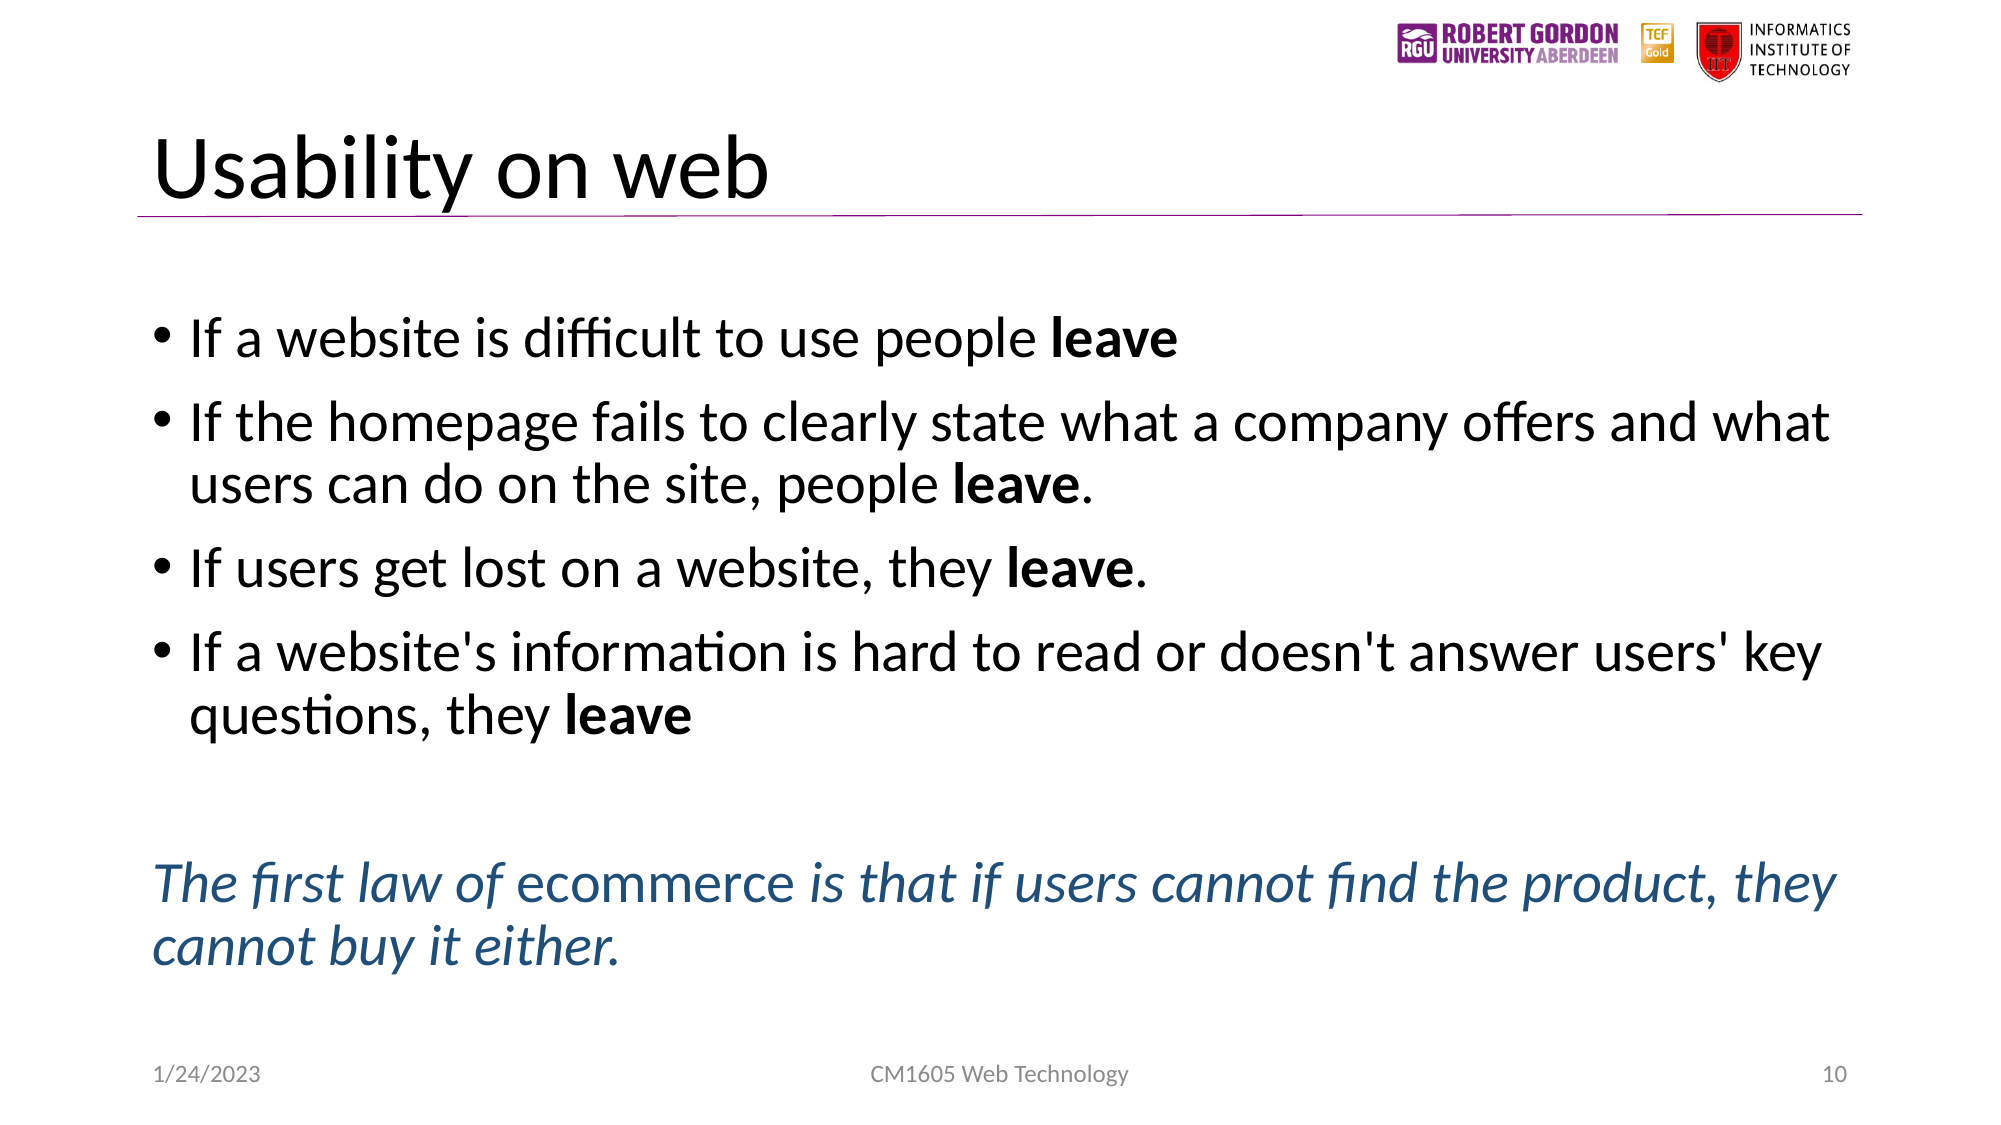

# Usability on web
If a website is difficult to use people leave
If the homepage fails to clearly state what a company offers and what users can do on the site, people leave.
If users get lost on a website, they leave.
If a website's information is hard to read or doesn't answer users' key questions, they leave

The first law of ecommerce is that if users cannot find the product, they cannot buy it either.
1/24/2023
CM1605 Web Technology
10